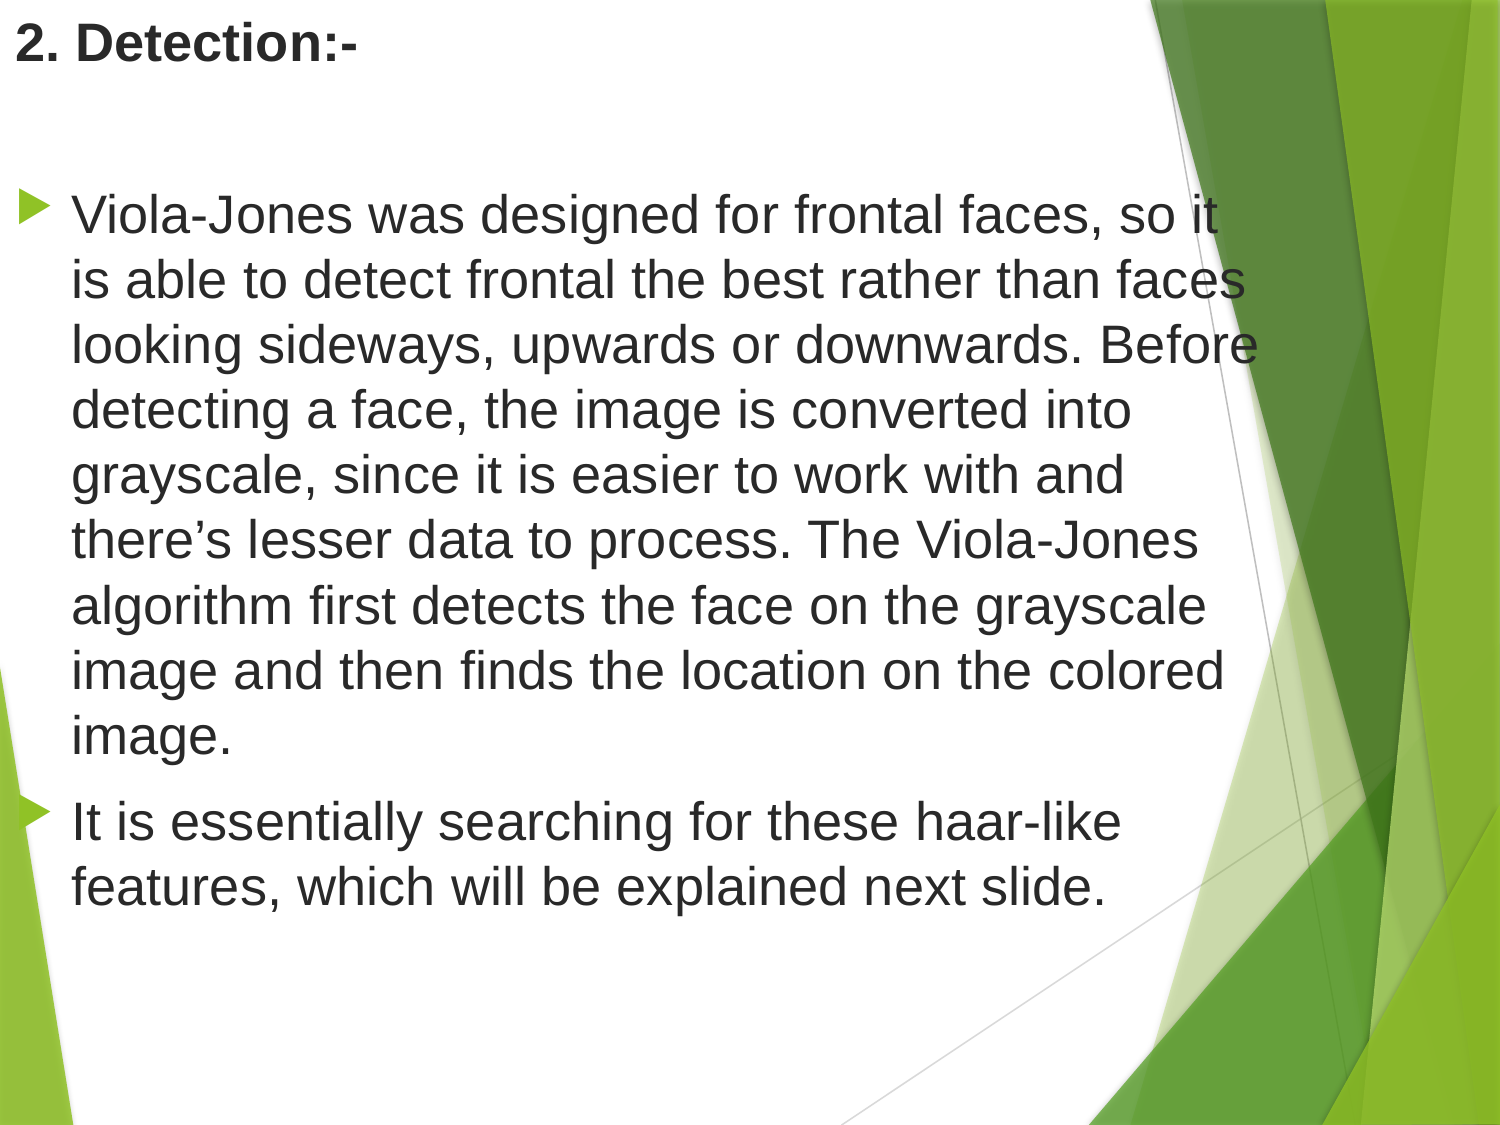

2. Detection:-

Viola-Jones was designed for frontal faces, so it is able to detect frontal the best rather than faces looking sideways, upwards or downwards. Before detecting a face, the image is converted into grayscale, since it is easier to work with and there’s lesser data to process. The Viola-Jones algorithm first detects the face on the grayscale image and then finds the location on the colored image.
It is essentially searching for these haar-like features, which will be explained next slide.